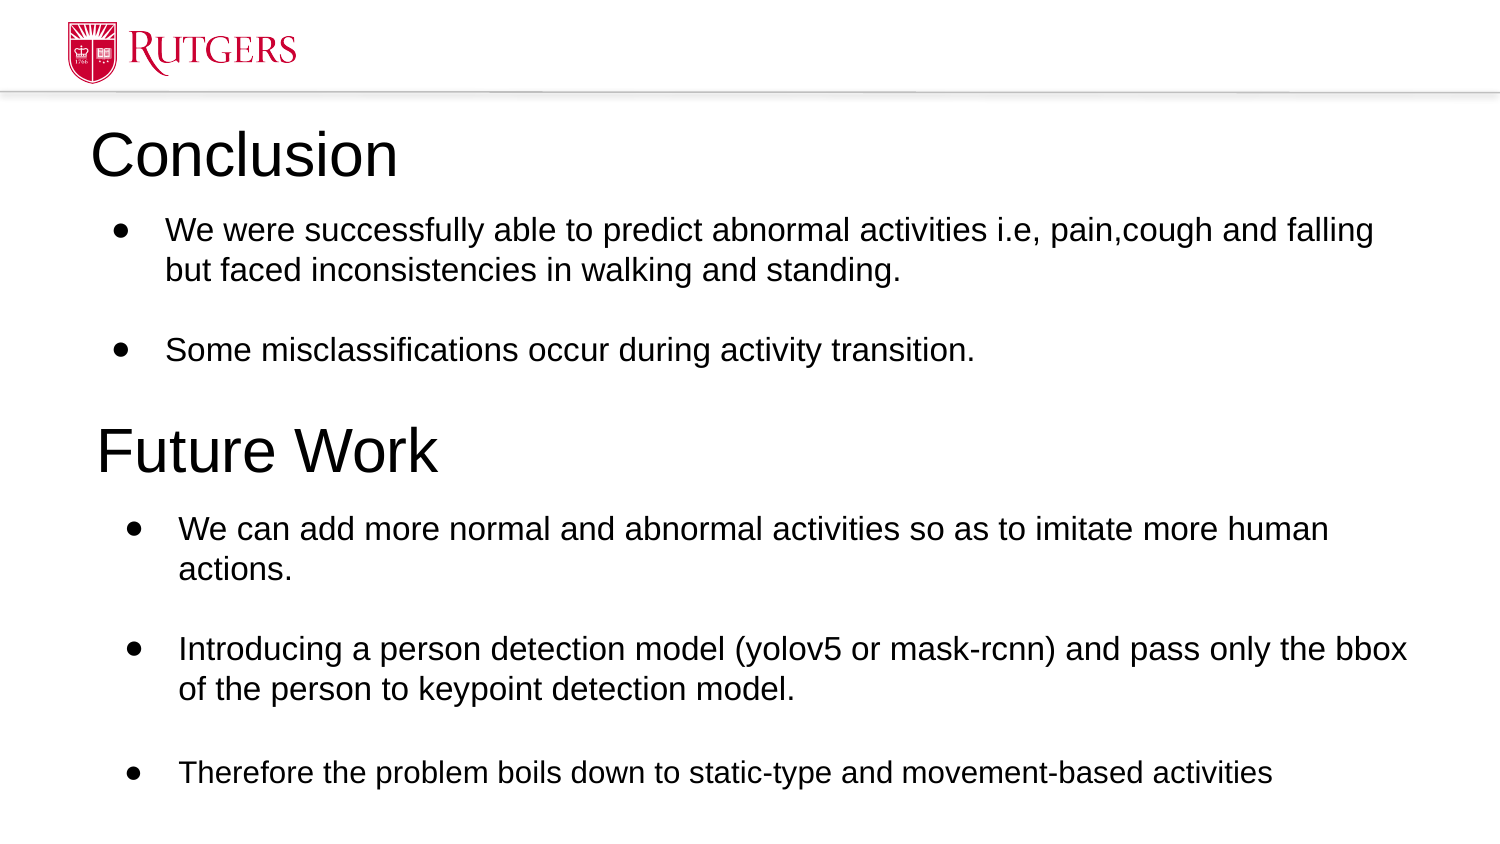

# Conclusion
We were successfully able to predict abnormal activities i.e, pain,cough and falling but faced inconsistencies in walking and standing.

Some misclassifications occur during activity transition.
Future Work
We can add more normal and abnormal activities so as to imitate more human actions.

Introducing a person detection model (yolov5 or mask-rcnn) and pass only the bbox of the person to keypoint detection model.

Therefore the problem boils down to static-type and movement-based activities